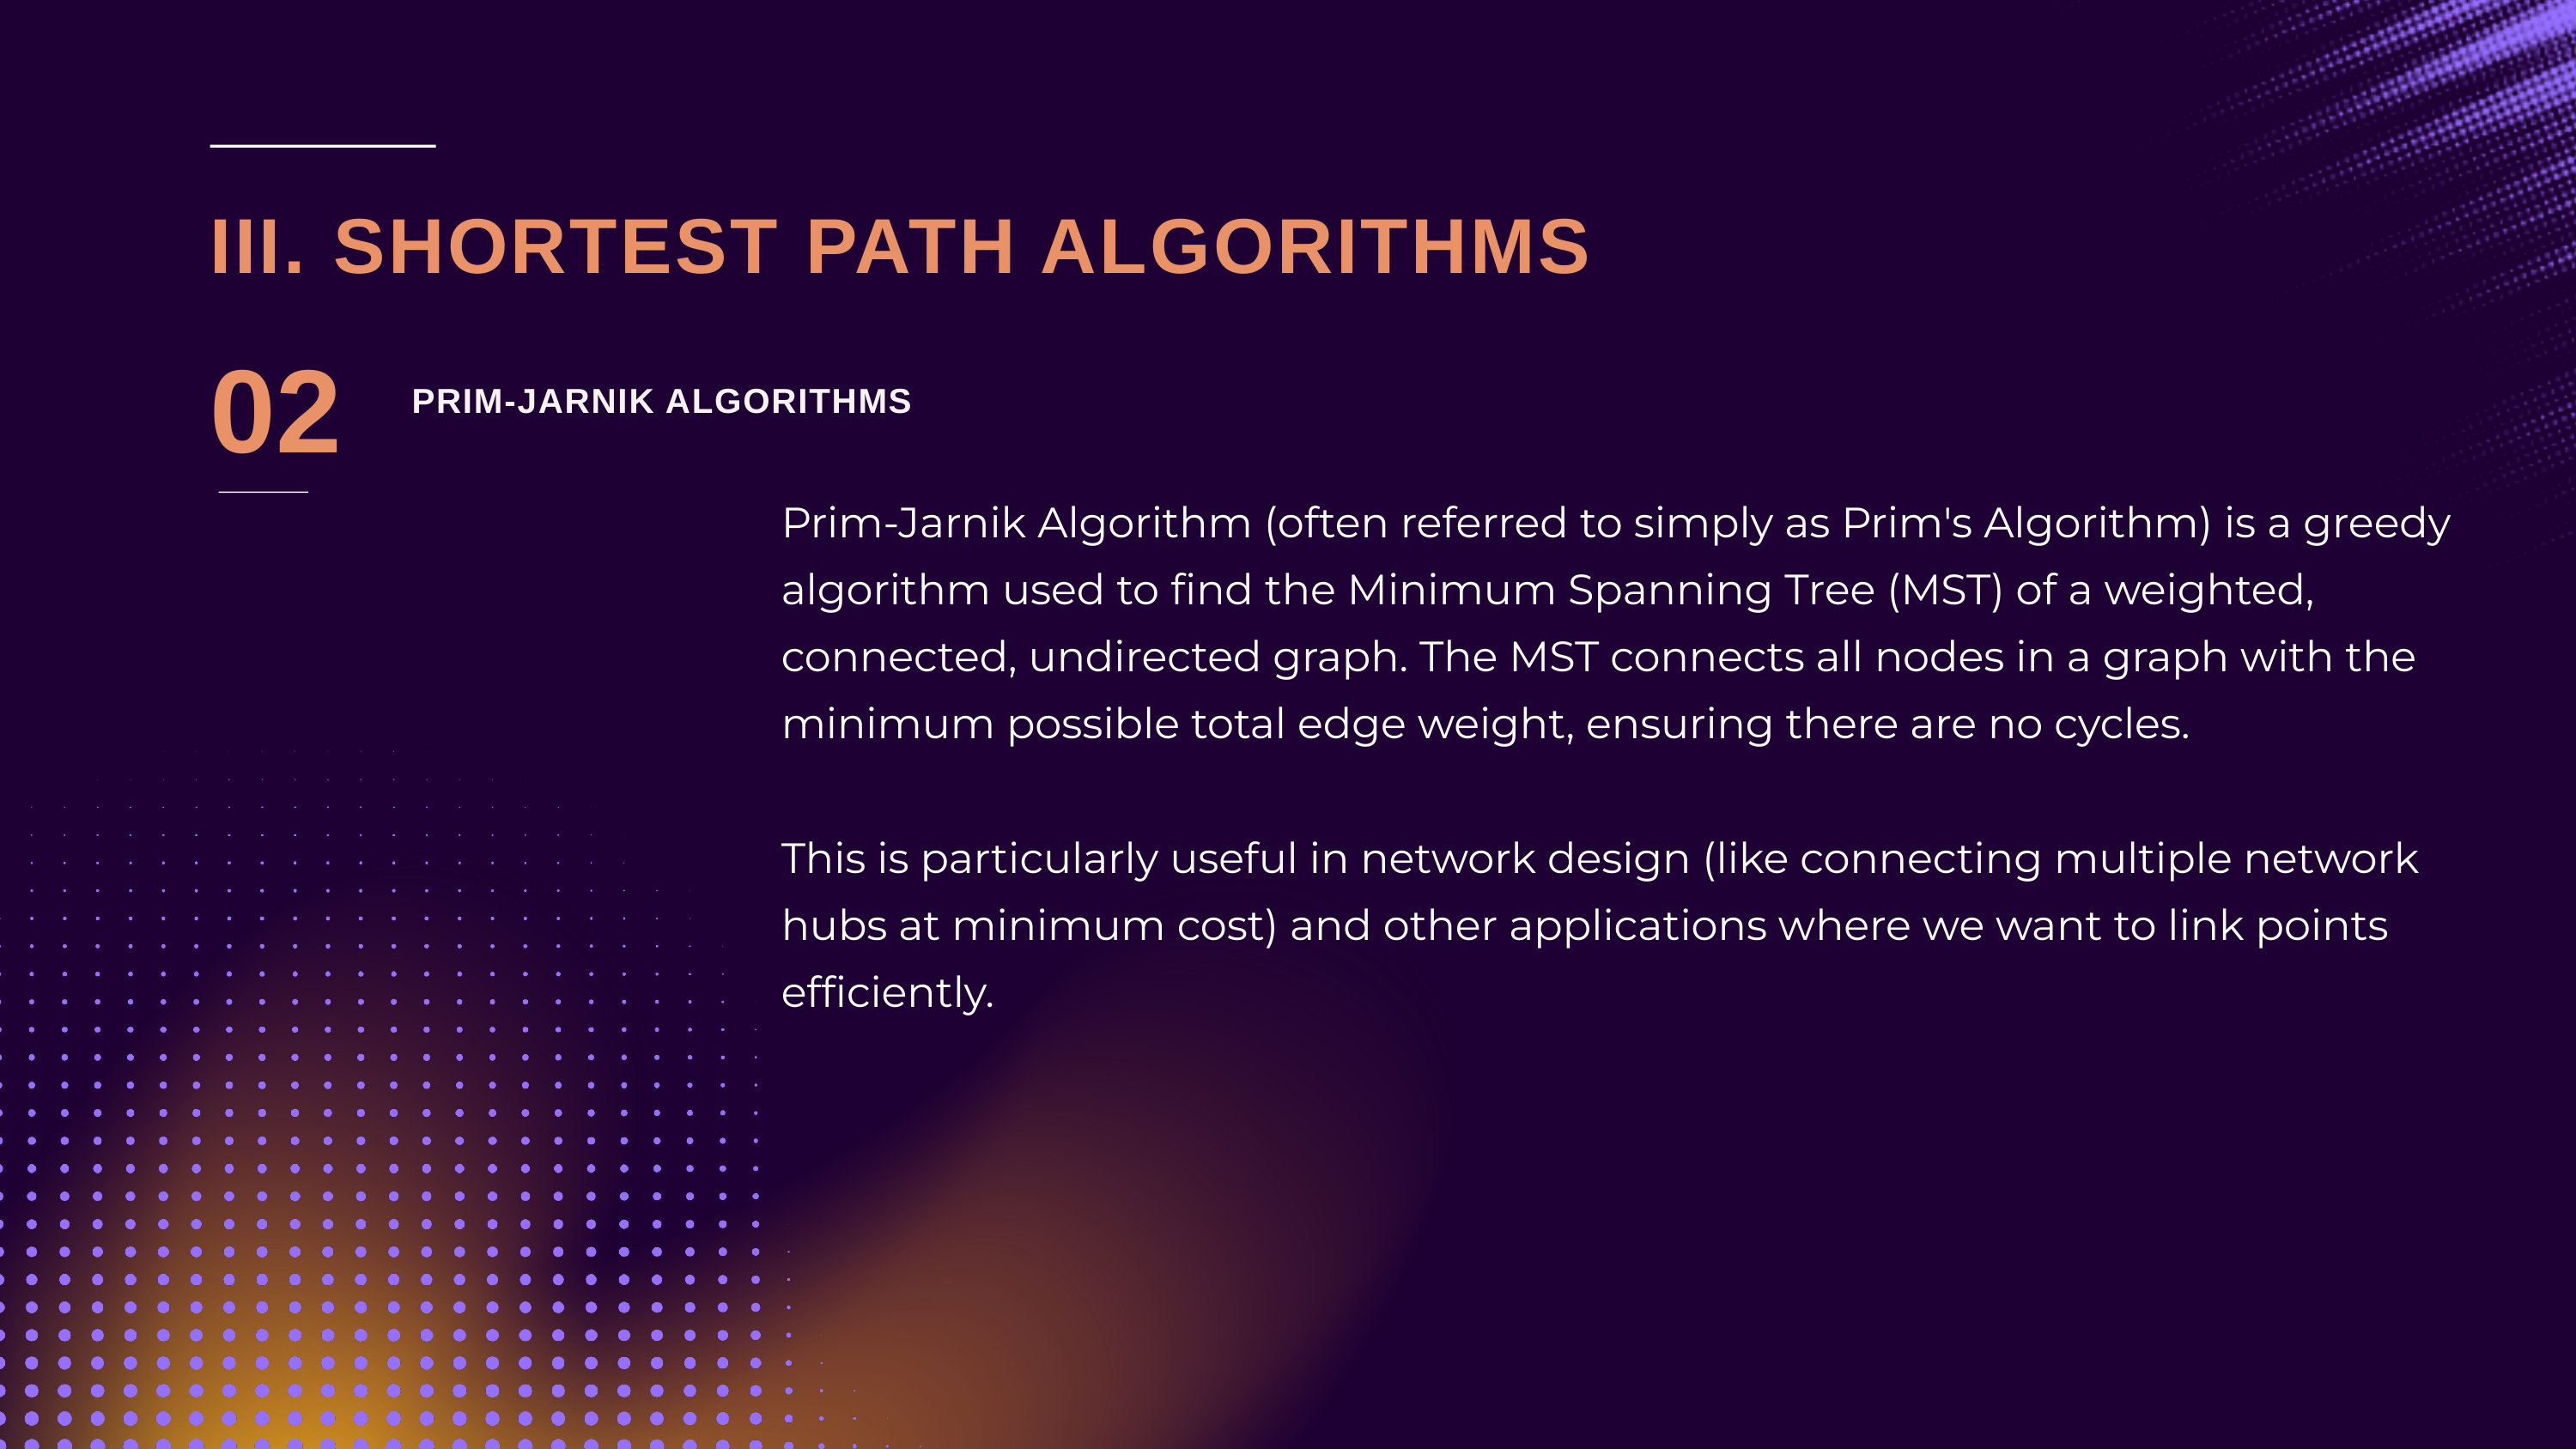

III. SHORTEST PATH ALGORITHMS
02
PRIM-JARNIK ALGORITHMS
Prim-Jarnik Algorithm (often referred to simply as Prim's Algorithm) is a greedy algorithm used to find the Minimum Spanning Tree (MST) of a weighted, connected, undirected graph. The MST connects all nodes in a graph with the minimum possible total edge weight, ensuring there are no cycles.

This is particularly useful in network design (like connecting multiple network hubs at minimum cost) and other applications where we want to link points efficiently.